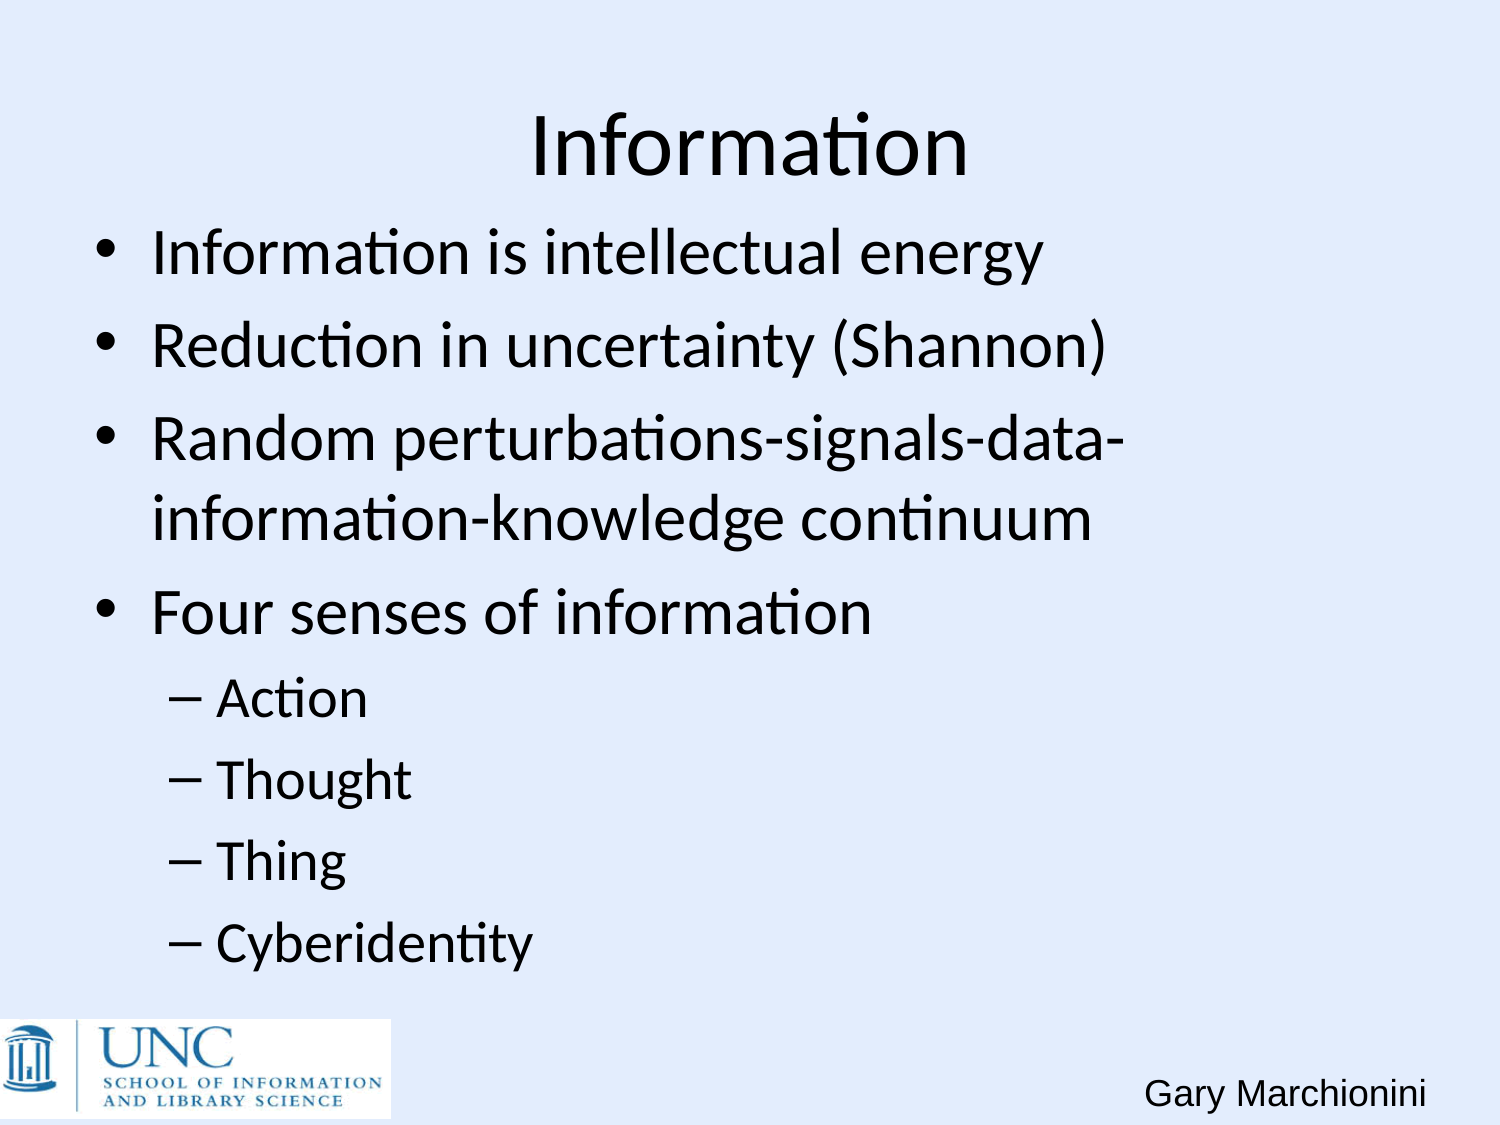

# Information
Information is intellectual energy
Reduction in uncertainty (Shannon)
Random perturbations-signals-data-information-knowledge continuum
Four senses of information
Action
Thought
Thing
Cyberidentity